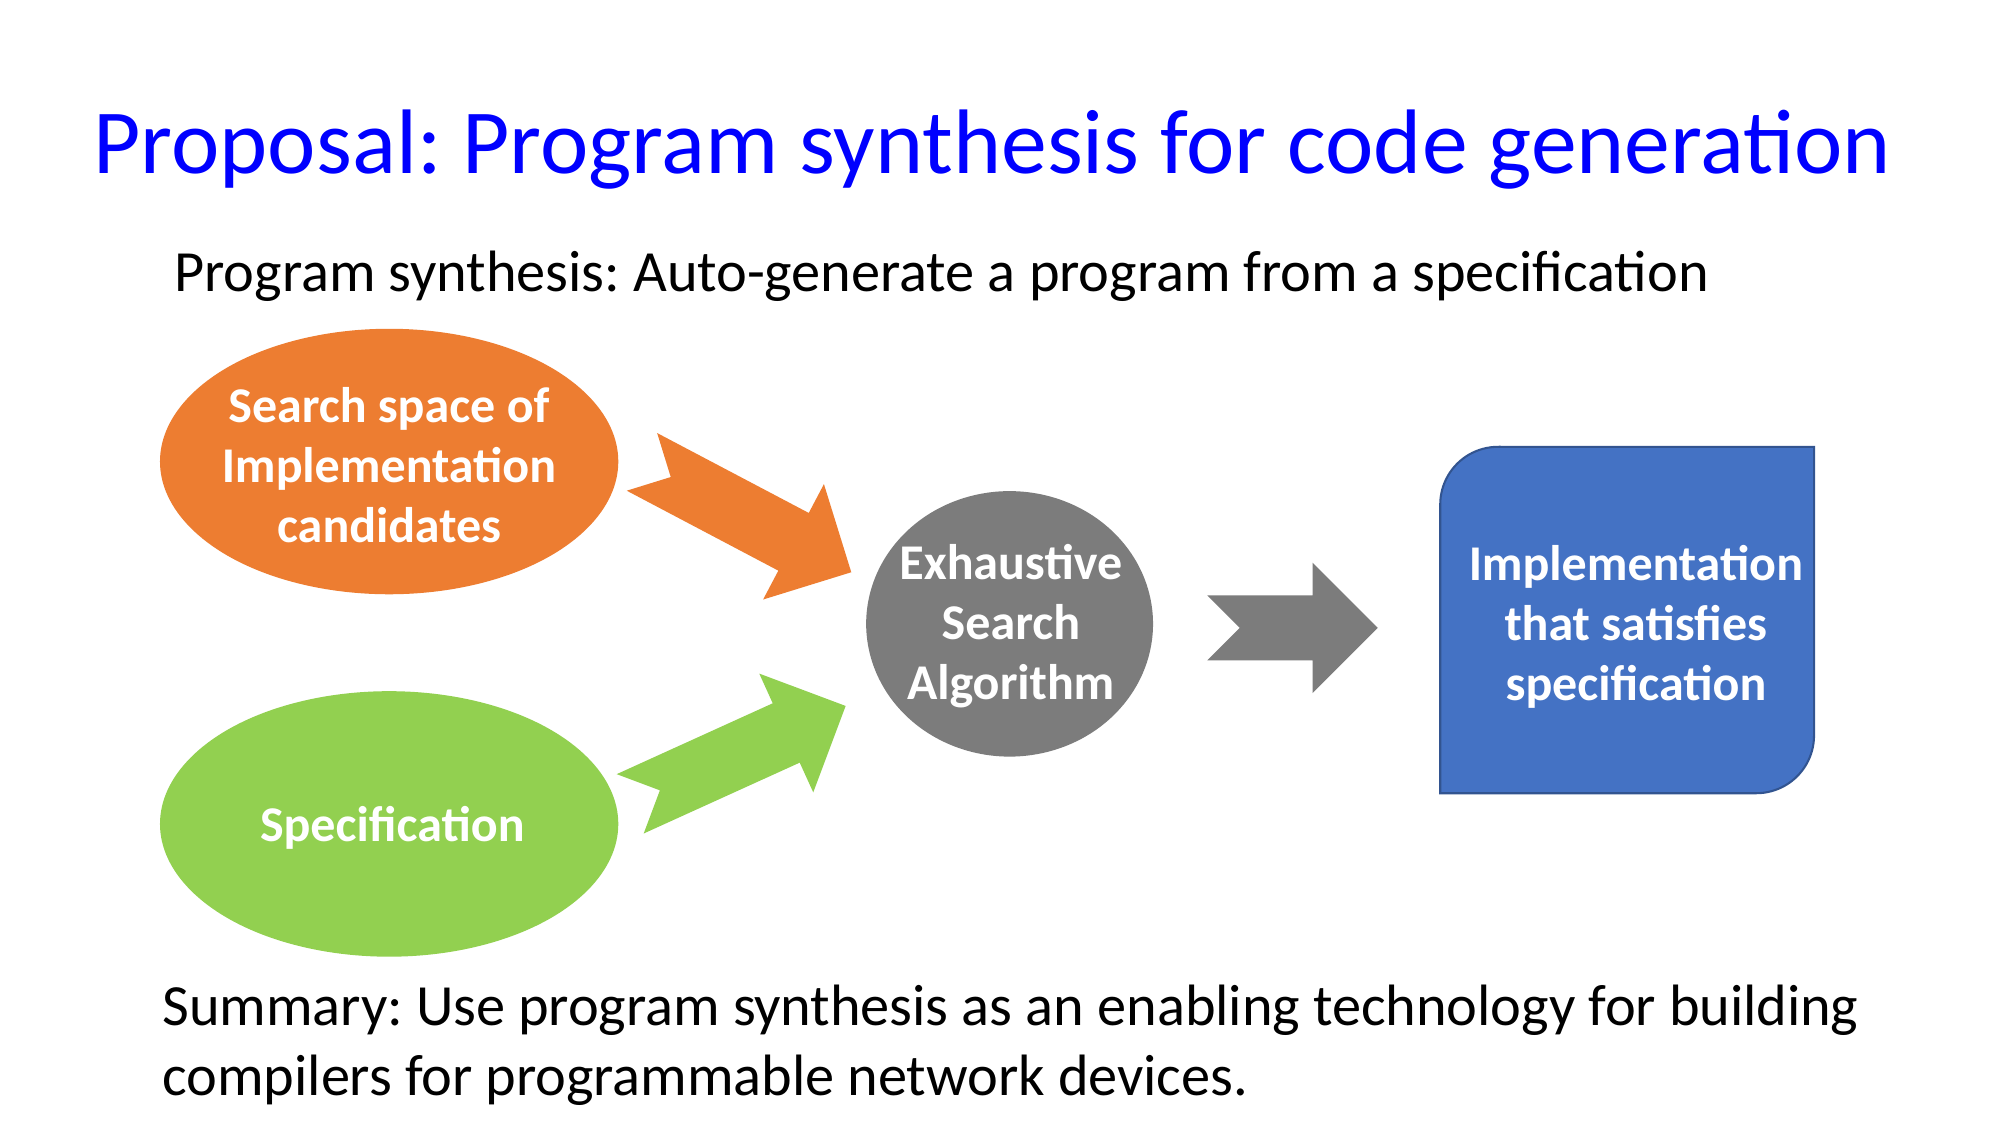

Proposal: Program synthesis for code generation
Program synthesis: Auto-generate a program from a specification

Search space of Implementation candidates

Implementation
that satisfies specification

Exhaustive
Search
Algorithm

Specification
Summary: Use program synthesis as an enabling technology for building compilers for programmable network devices.